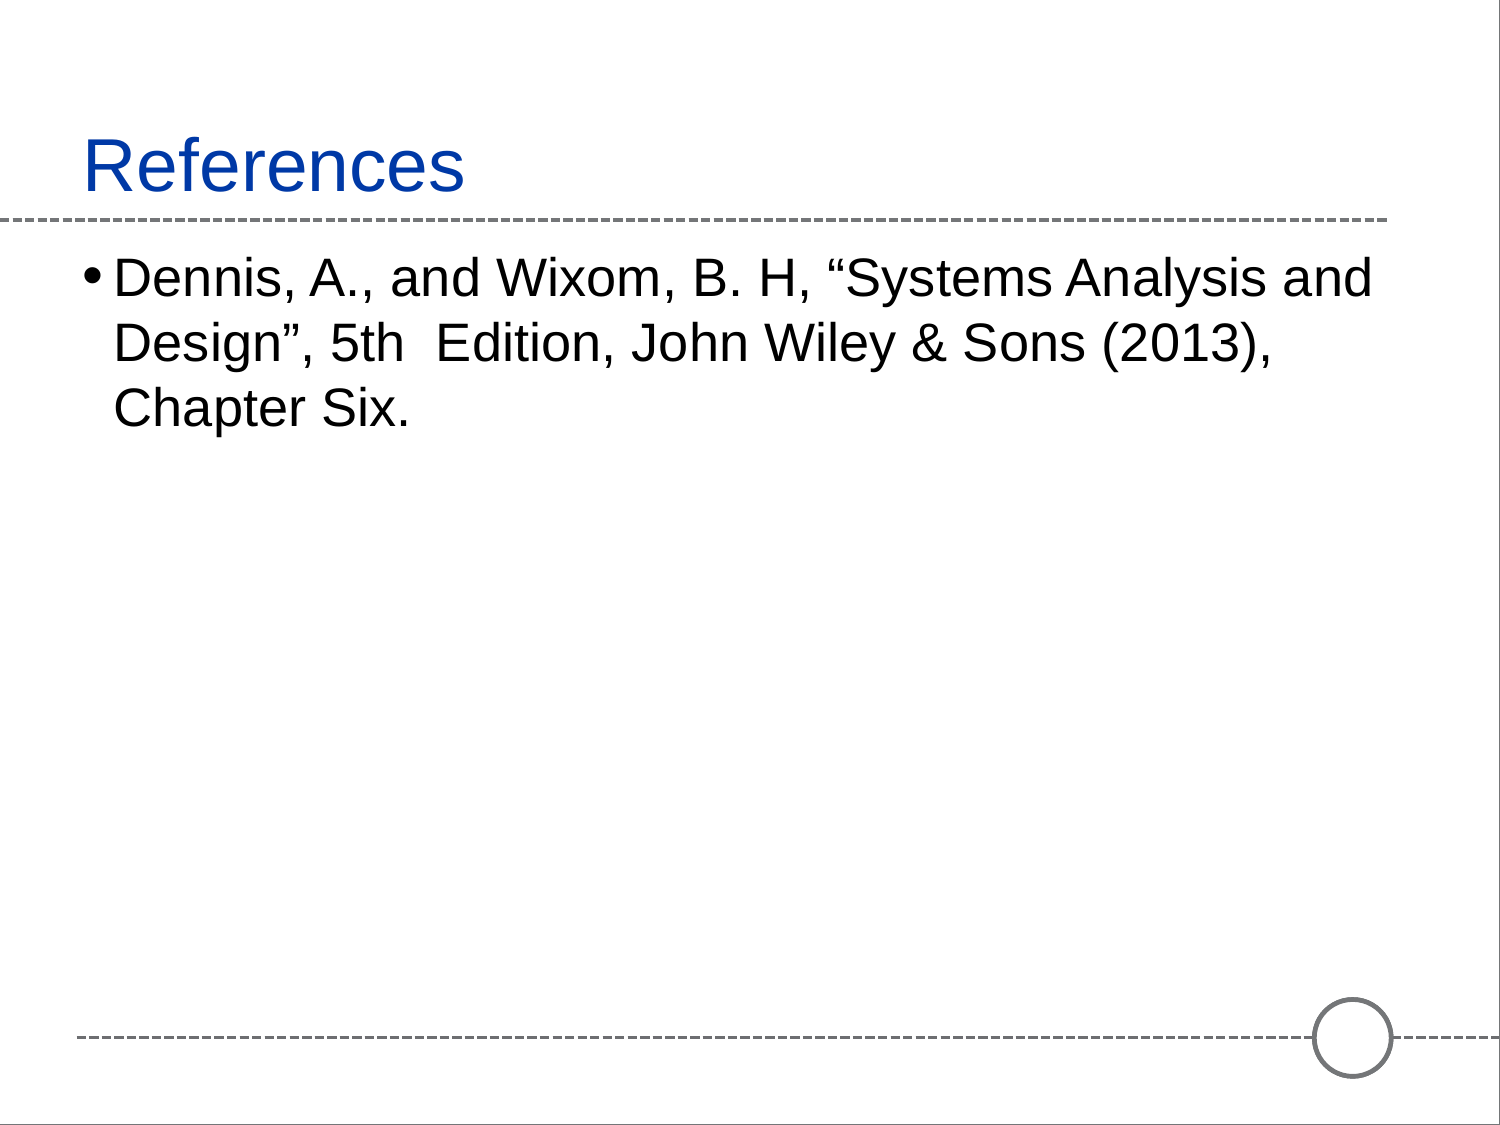

# References
Dennis, A., and Wixom, B. H, “Systems Analysis and Design”, 5th  Edition, John Wiley & Sons (2013), Chapter Six.